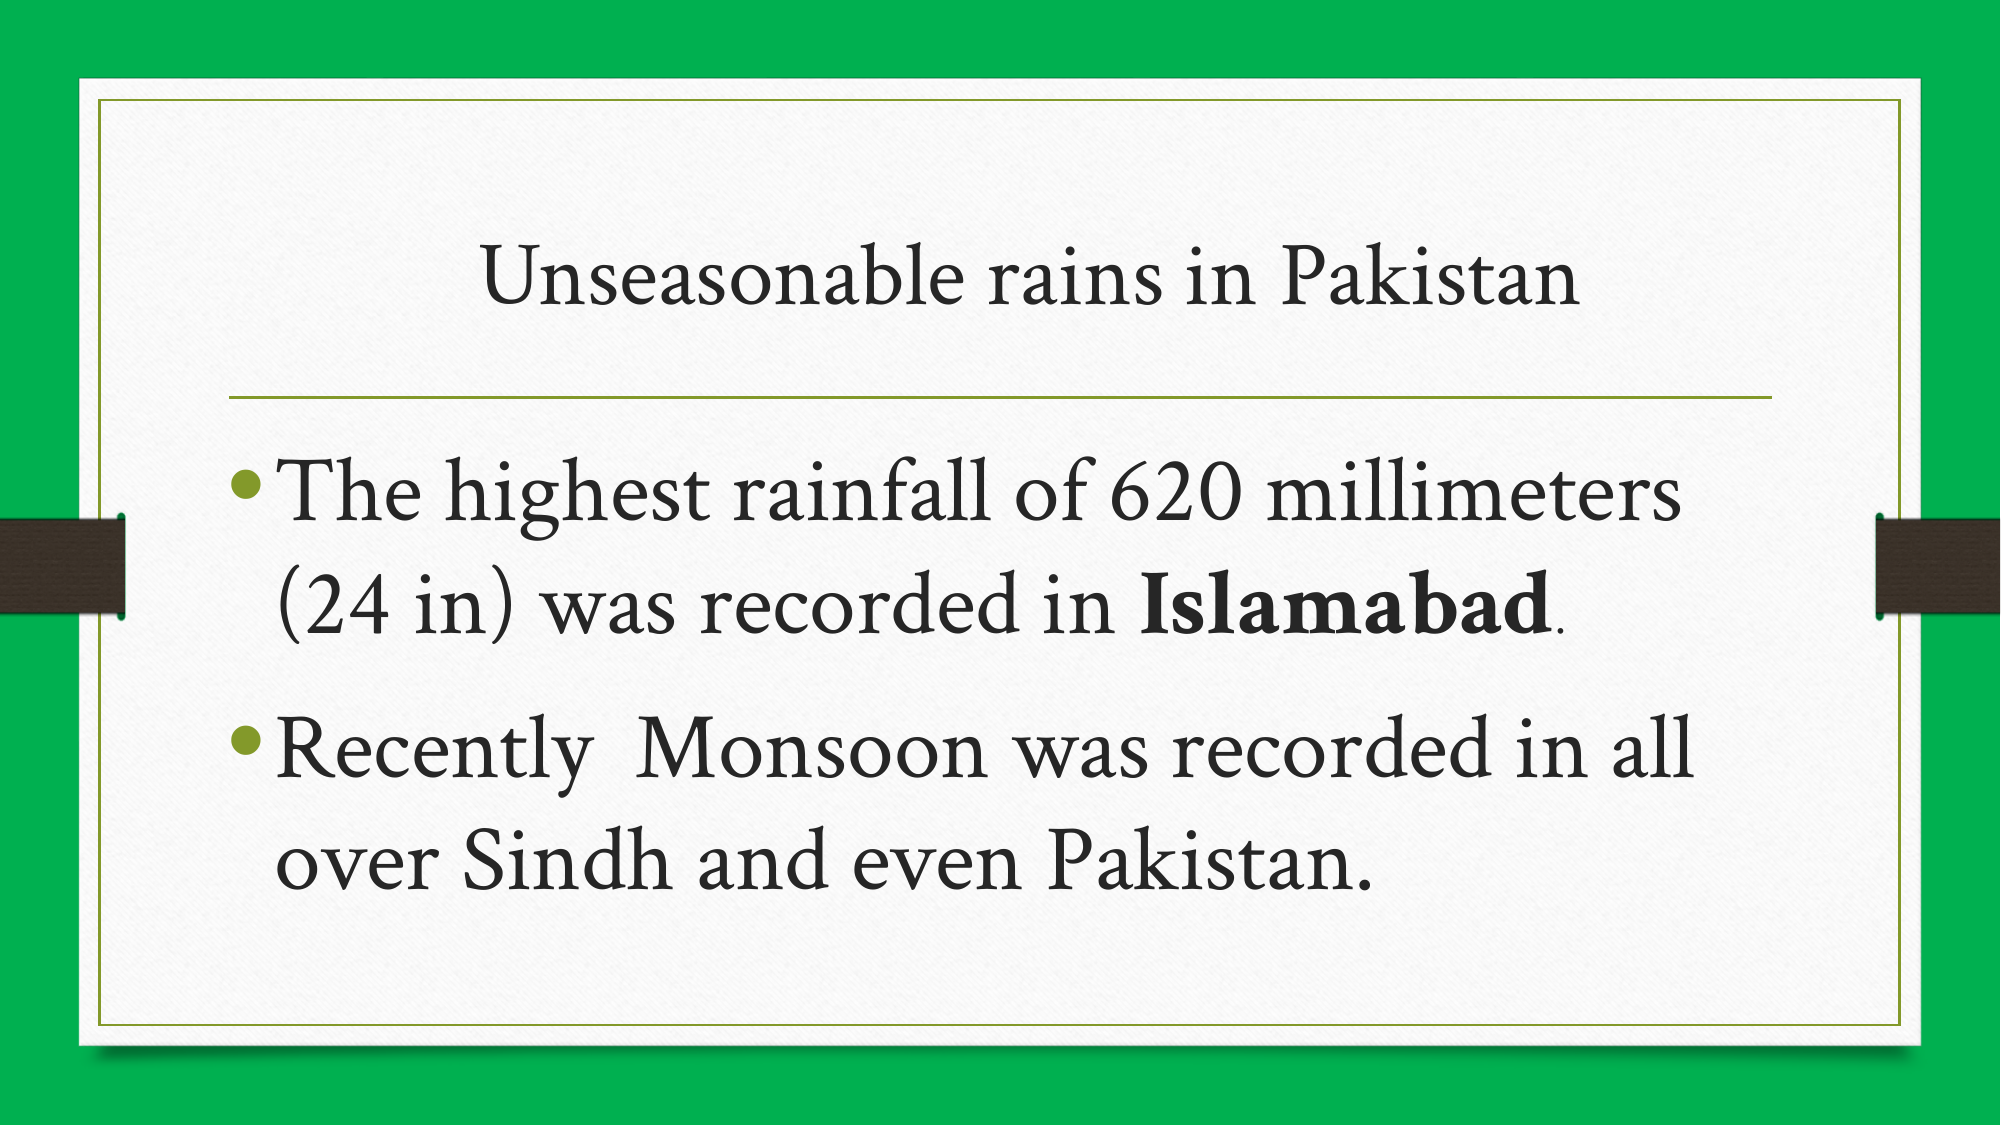

# Unseasonable rains in Pakistan
The highest rainfall of 620 millimeters (24 in) was recorded in Islamabad.
Recently  Monsoon was recorded in all over Sindh and even Pakistan.